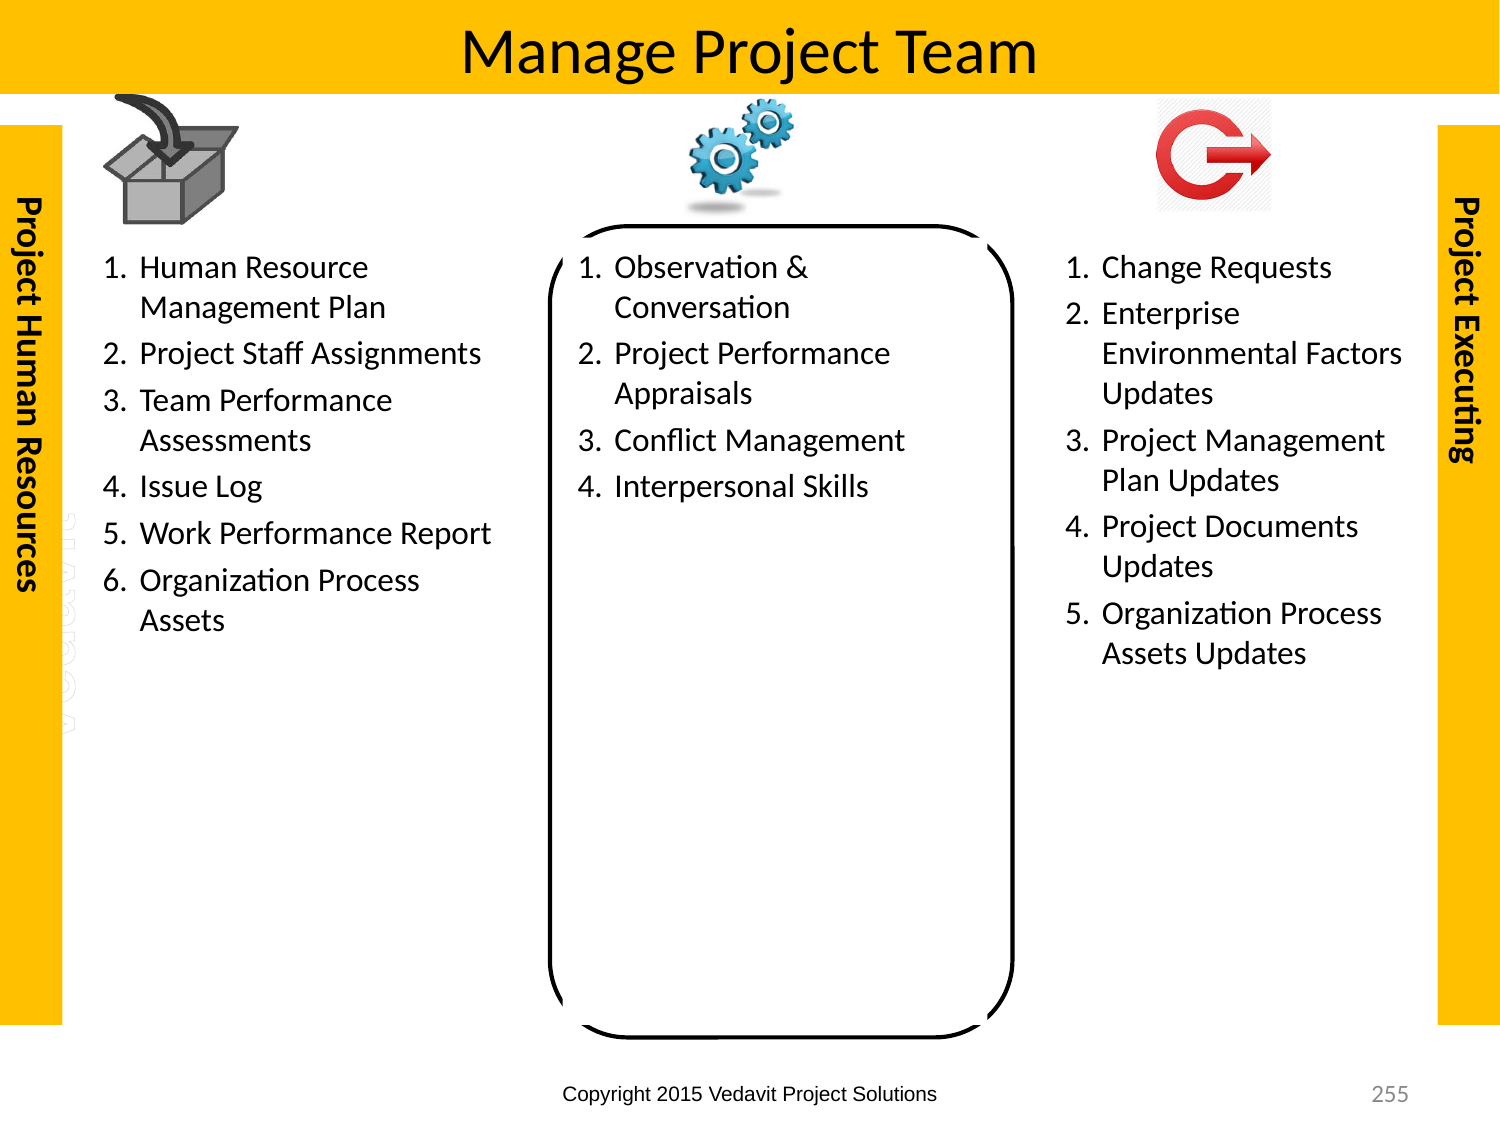

# Manage Project Team
Project Human Resources
Project Executing
Human Resource Management Plan
Project Staff Assignments
Team Performance Assessments
Issue Log
Work Performance Report
Organization Process Assets
Observation & Conversation
Project Performance Appraisals
Conflict Management
Interpersonal Skills
Change Requests
Enterprise Environmental Factors Updates
Project Management Plan Updates
Project Documents Updates
Organization Process Assets Updates
255